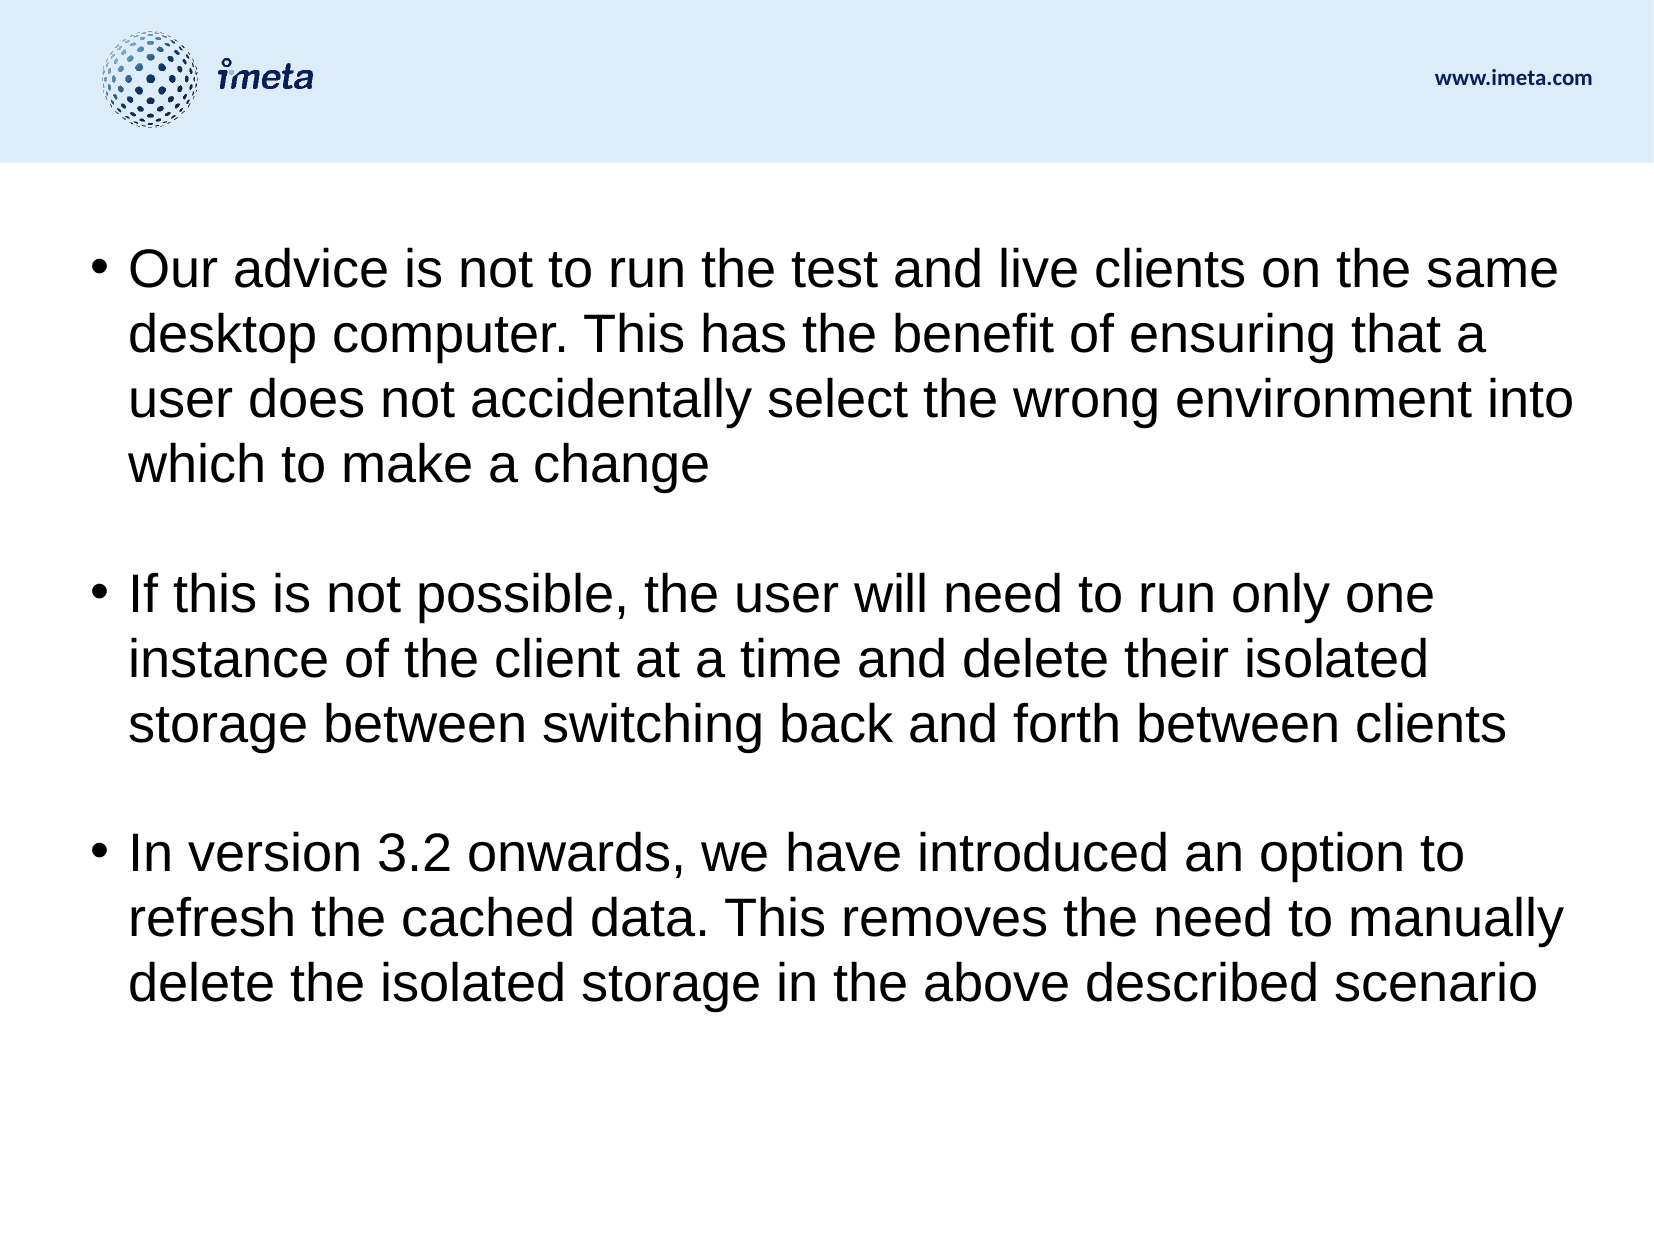

Our advice is not to run the test and live clients on the same desktop computer. This has the benefit of ensuring that a user does not accidentally select the wrong environment into which to make a change

If this is not possible, the user will need to run only one instance of the client at a time and delete their isolated storage between switching back and forth between clients

In version 3.2 onwards, we have introduced an option to refresh the cached data. This removes the need to manually delete the isolated storage in the above described scenario